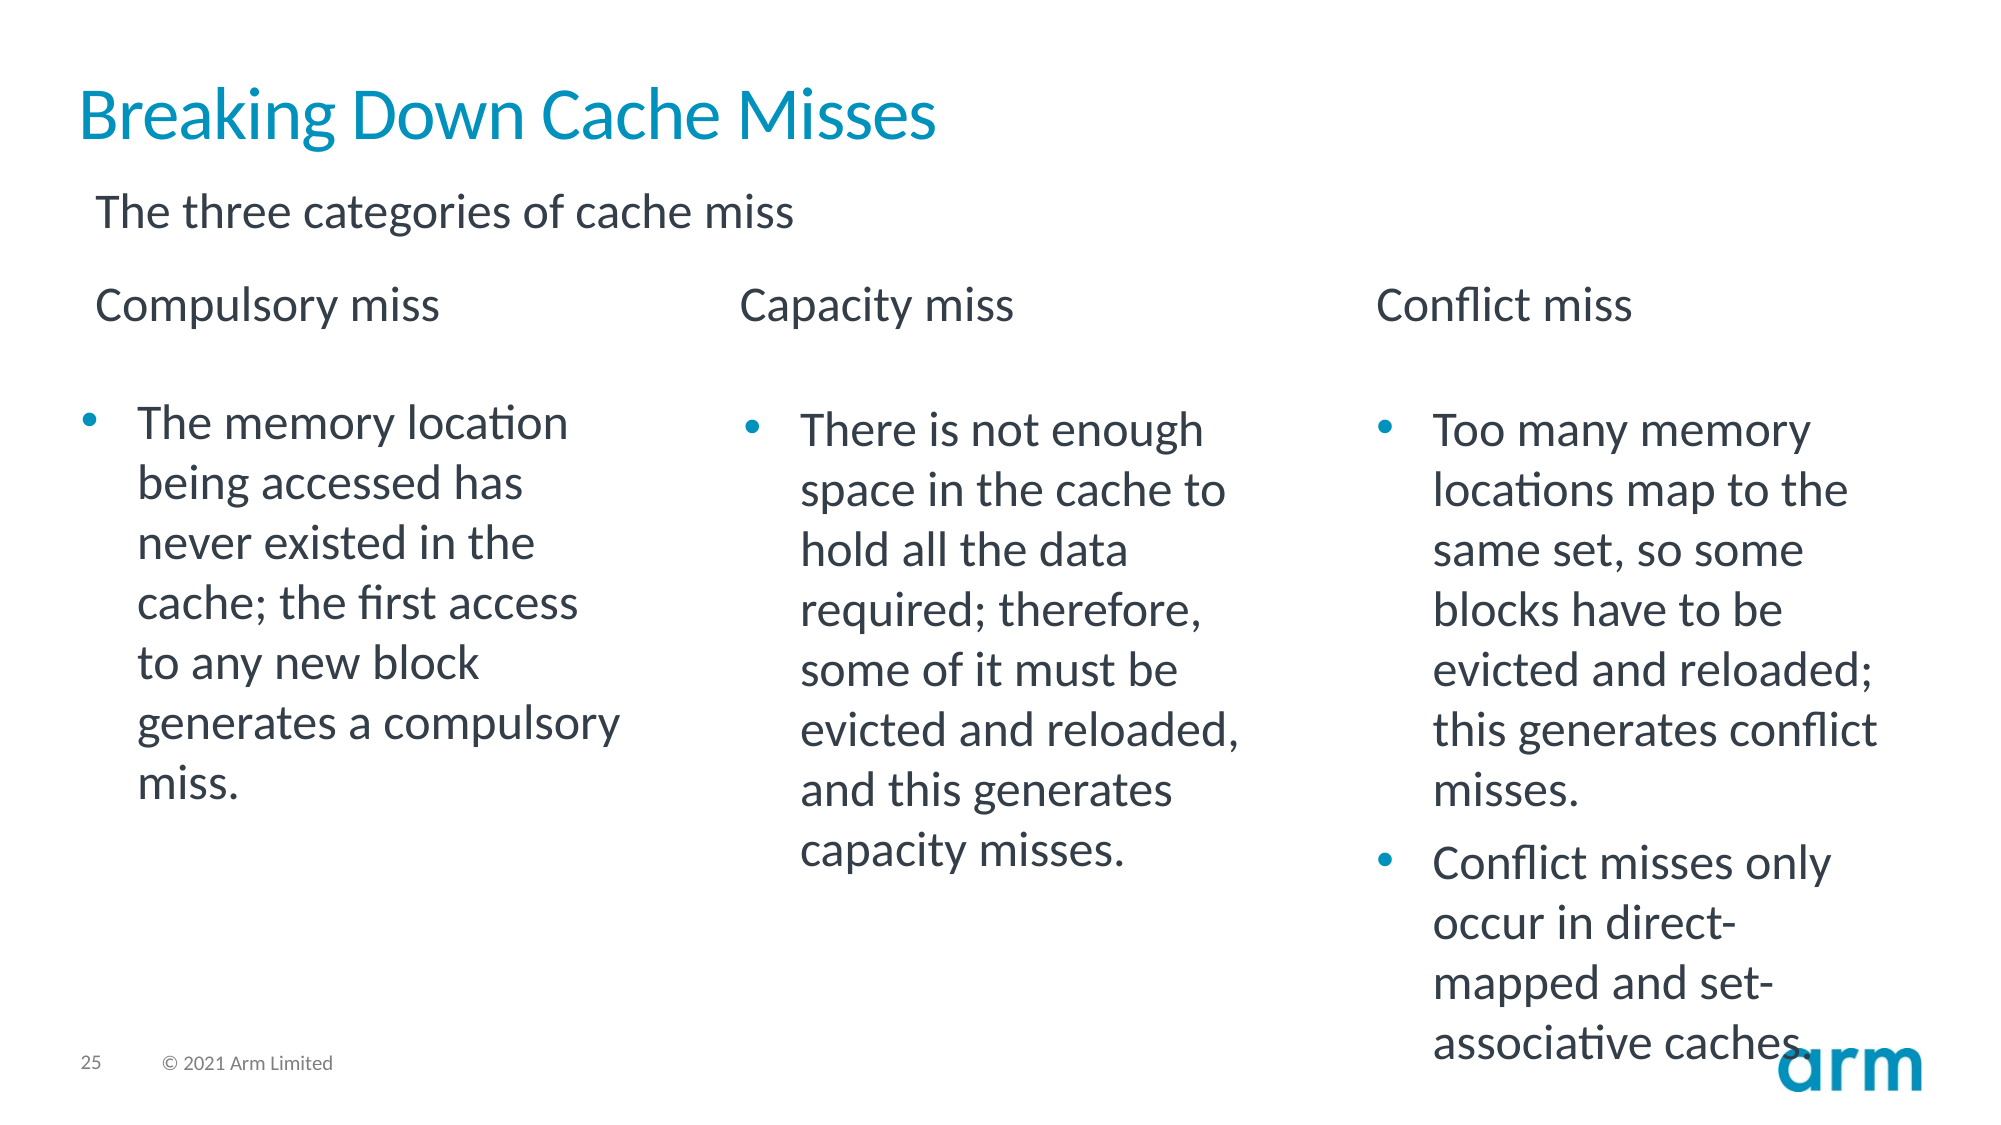

# Breaking Down Cache Misses
The three categories of cache miss
Compulsory miss
Capacity miss
Conflict miss
The memory location being accessed has never existed in the cache; the first access to any new block generates a compulsory miss.
There is not enough space in the cache to hold all the data required; therefore, some of it must be evicted and reloaded, and this generates capacity misses.
Too many memory locations map to the same set, so some blocks have to be evicted and reloaded; this generates conflict misses.
Conflict misses only occur in direct-mapped and set-associative caches.